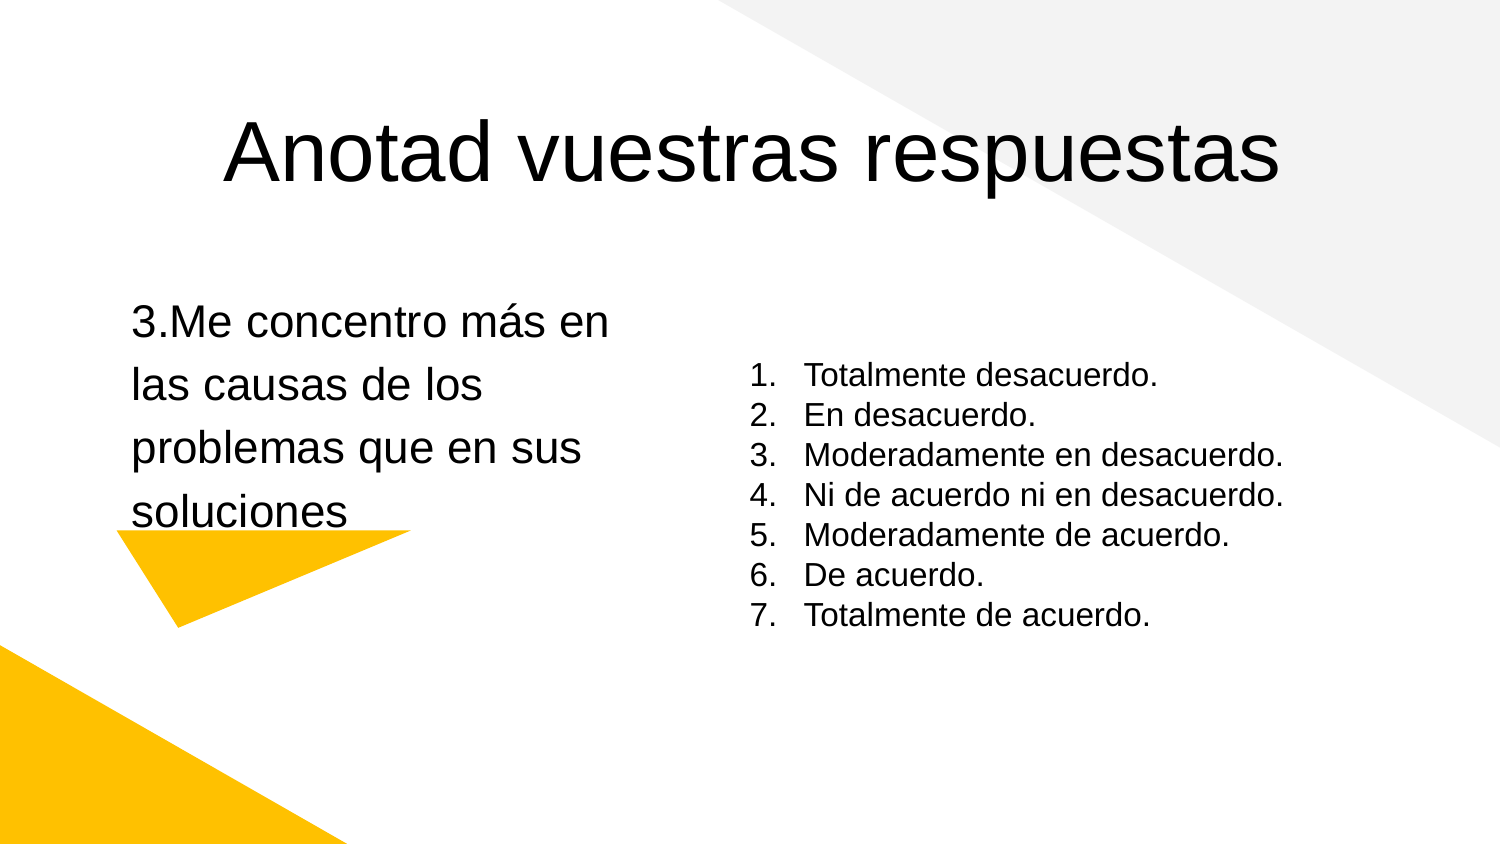

# Anotad vuestras respuestas
3.Me concentro más en las causas de los problemas que en sus soluciones
Totalmente desacuerdo.
En desacuerdo.
Moderadamente en desacuerdo.
Ni de acuerdo ni en desacuerdo.
Moderadamente de acuerdo.
De acuerdo.
Totalmente de acuerdo.